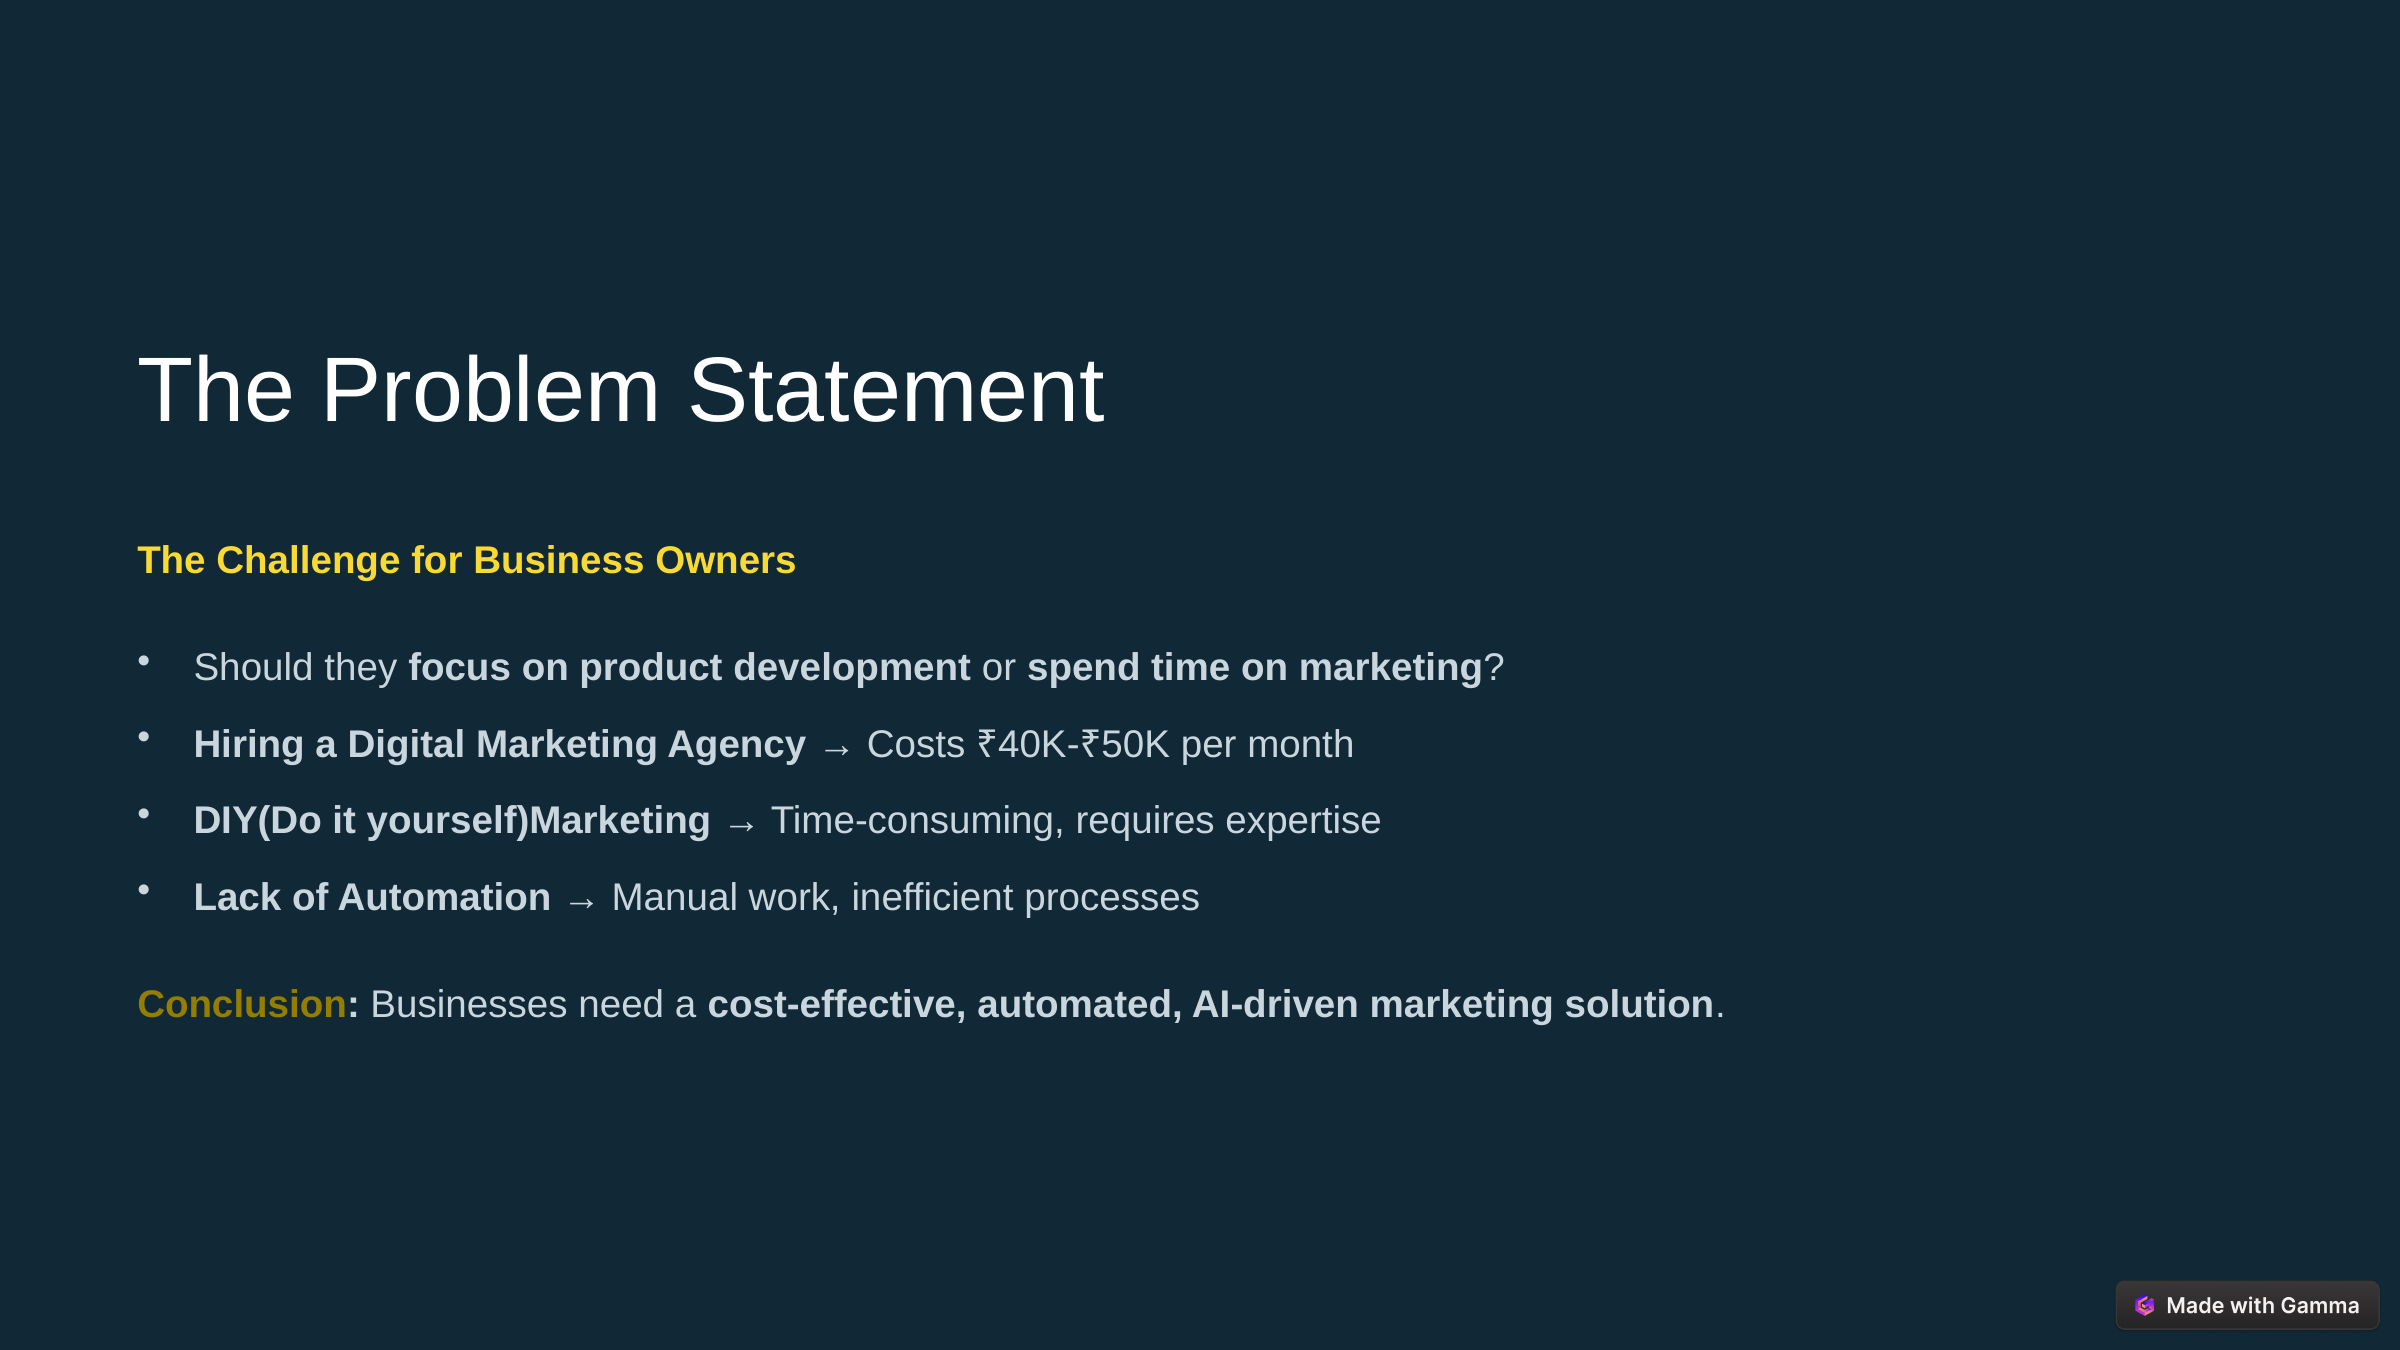

The Problem Statement
The Challenge for Business Owners
Should they focus on product development or spend time on marketing?
Hiring a Digital Marketing Agency → Costs ₹40K-₹50K per month
DIY(Do it yourself)Marketing → Time-consuming, requires expertise
Lack of Automation → Manual work, inefficient processes
Conclusion: Businesses need a cost-effective, automated, AI-driven marketing solution.